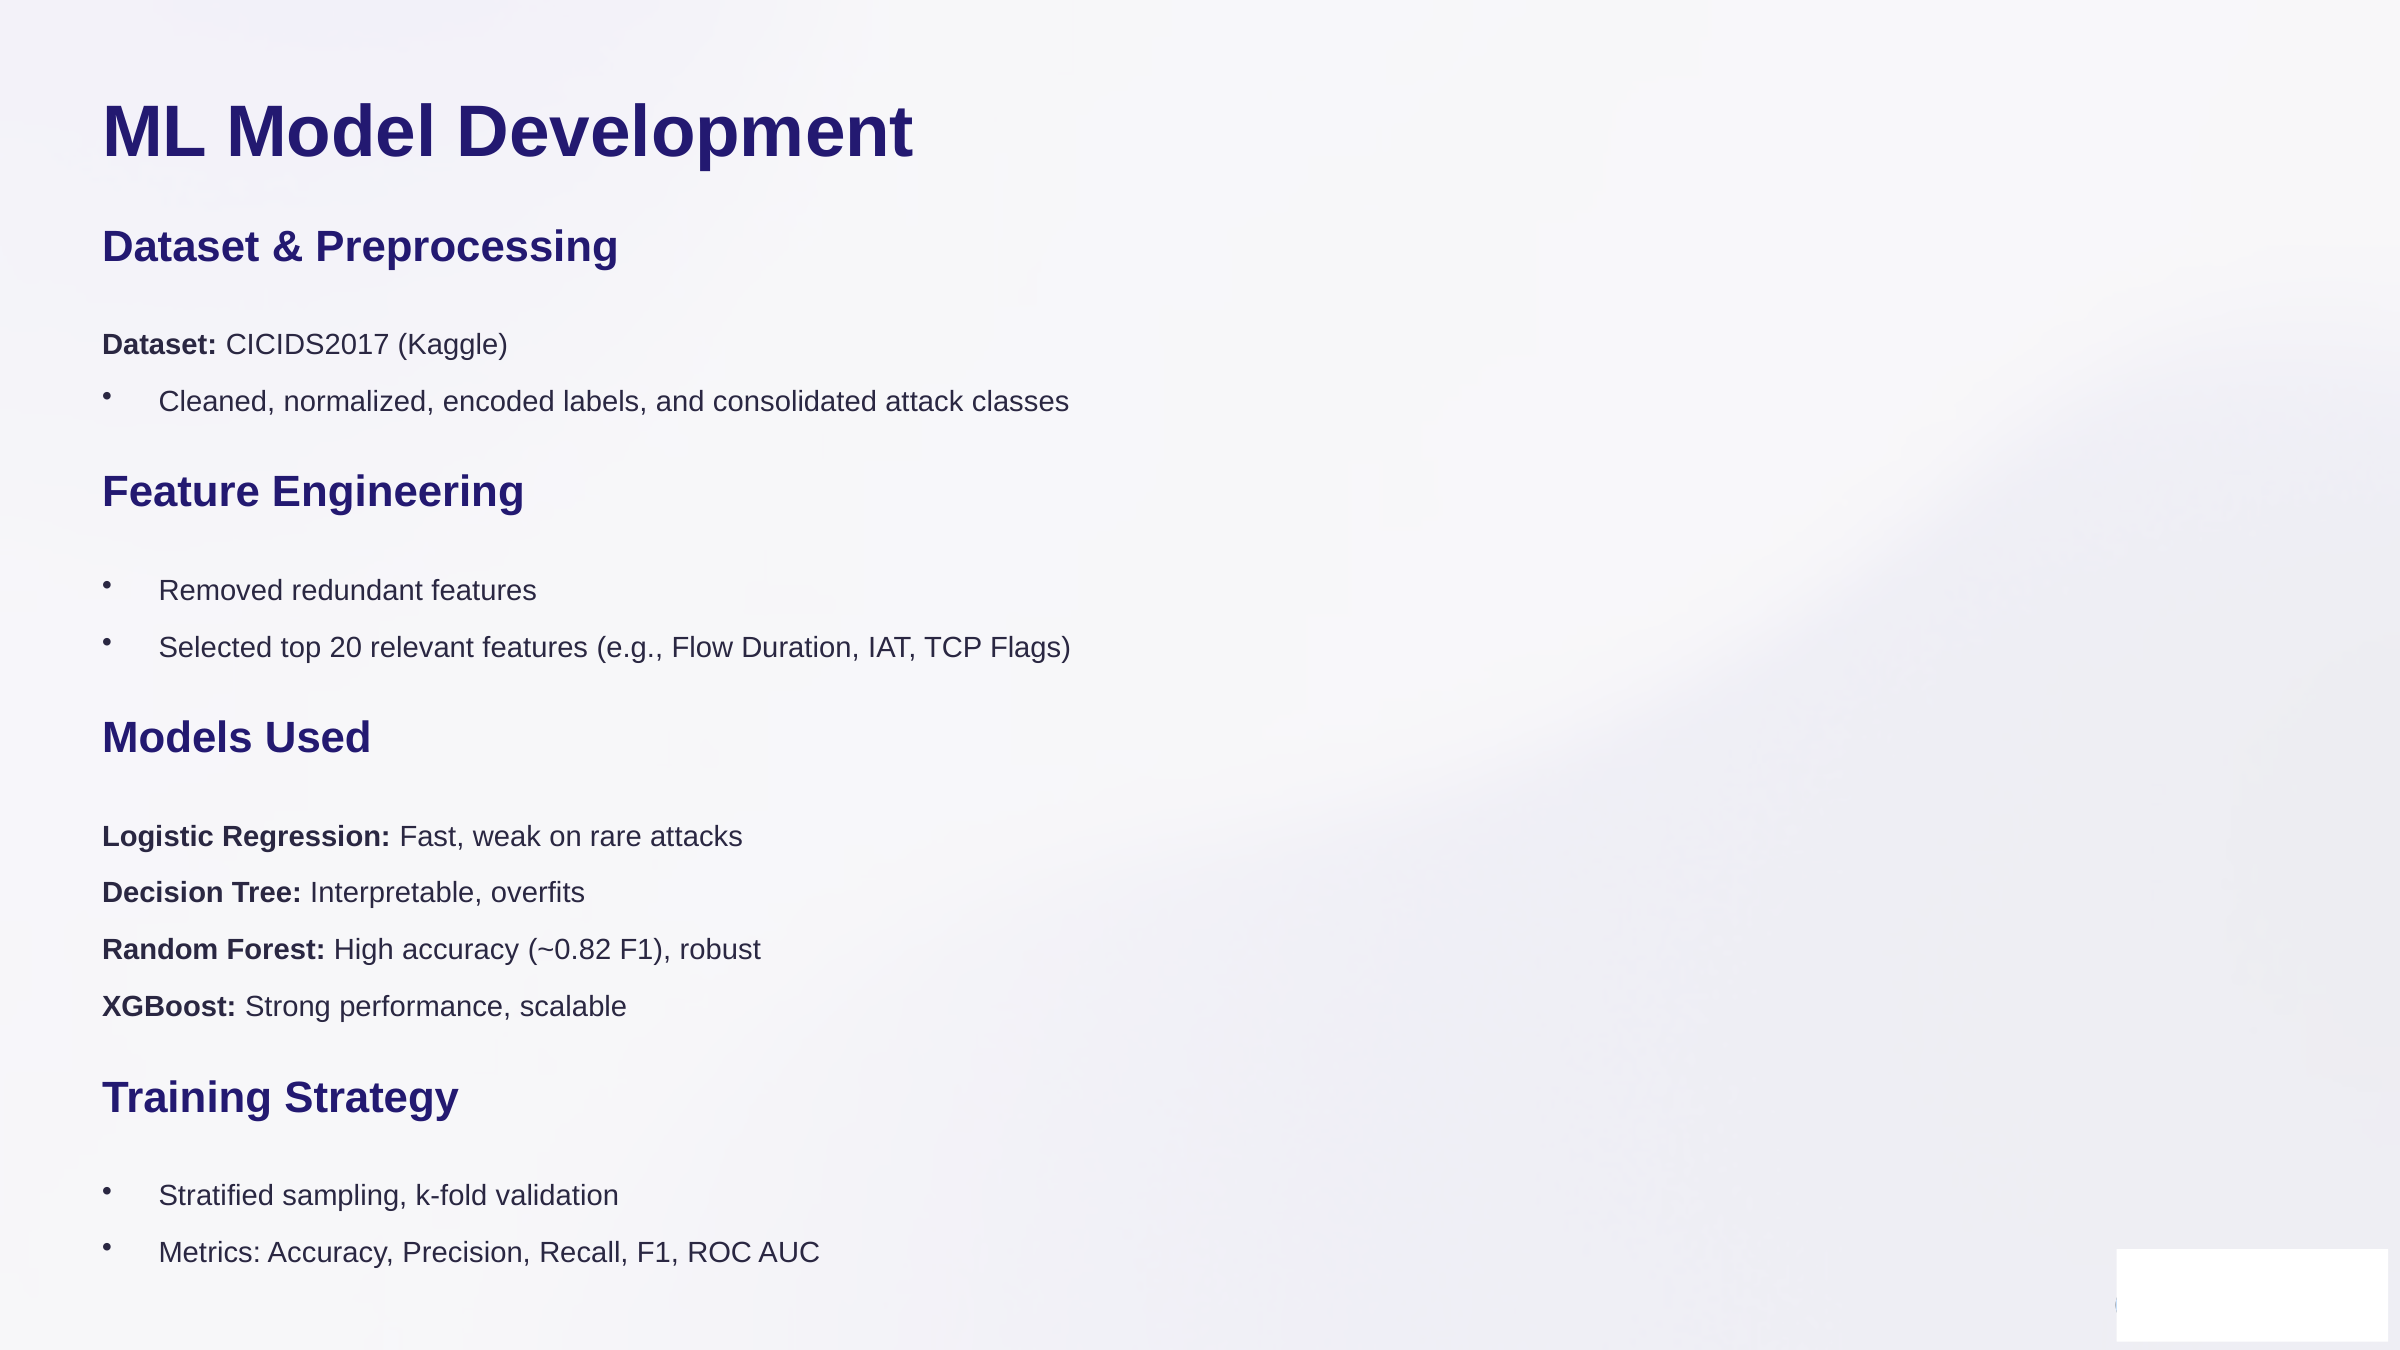

ML Model Development
Dataset & Preprocessing
Dataset: CICIDS2017 (Kaggle)
Cleaned, normalized, encoded labels, and consolidated attack classes
Feature Engineering
Removed redundant features
Selected top 20 relevant features (e.g., Flow Duration, IAT, TCP Flags)
Models Used
Logistic Regression: Fast, weak on rare attacks
Decision Tree: Interpretable, overfits
Random Forest: High accuracy (~0.82 F1), robust
XGBoost: Strong performance, scalable
Training Strategy
Stratified sampling, k-fold validation
Metrics: Accuracy, Precision, Recall, F1, ROC AUC